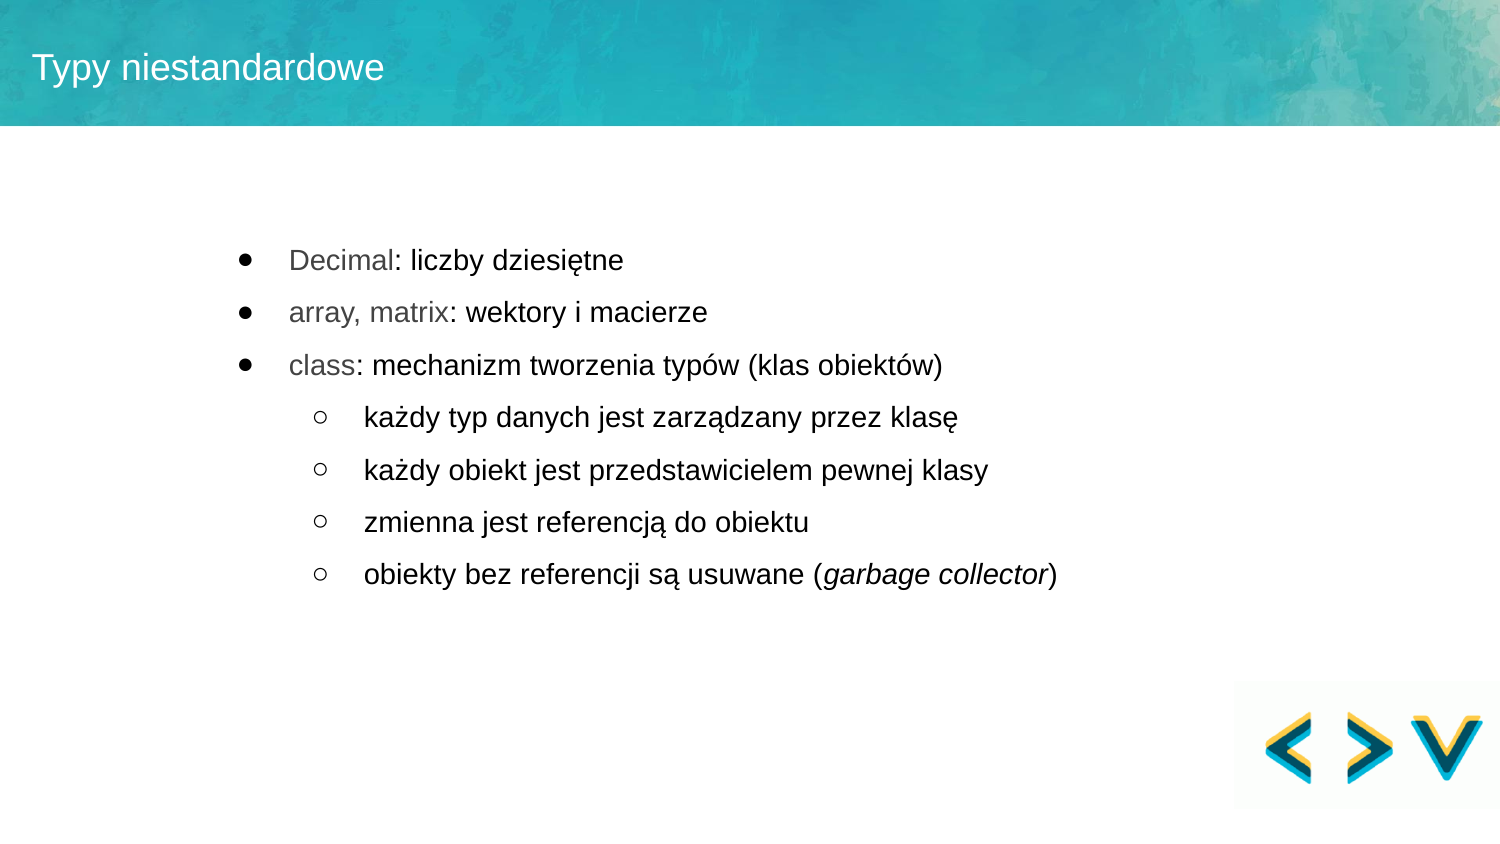

Typy niestandardowe
Decimal: liczby dziesiętne
array, matrix: wektory i macierze
class: mechanizm tworzenia typów (klas obiektów)
każdy typ danych jest zarządzany przez klasę
każdy obiekt jest przedstawicielem pewnej klasy
zmienna jest referencją do obiektu
obiekty bez referencji są usuwane (garbage collector)